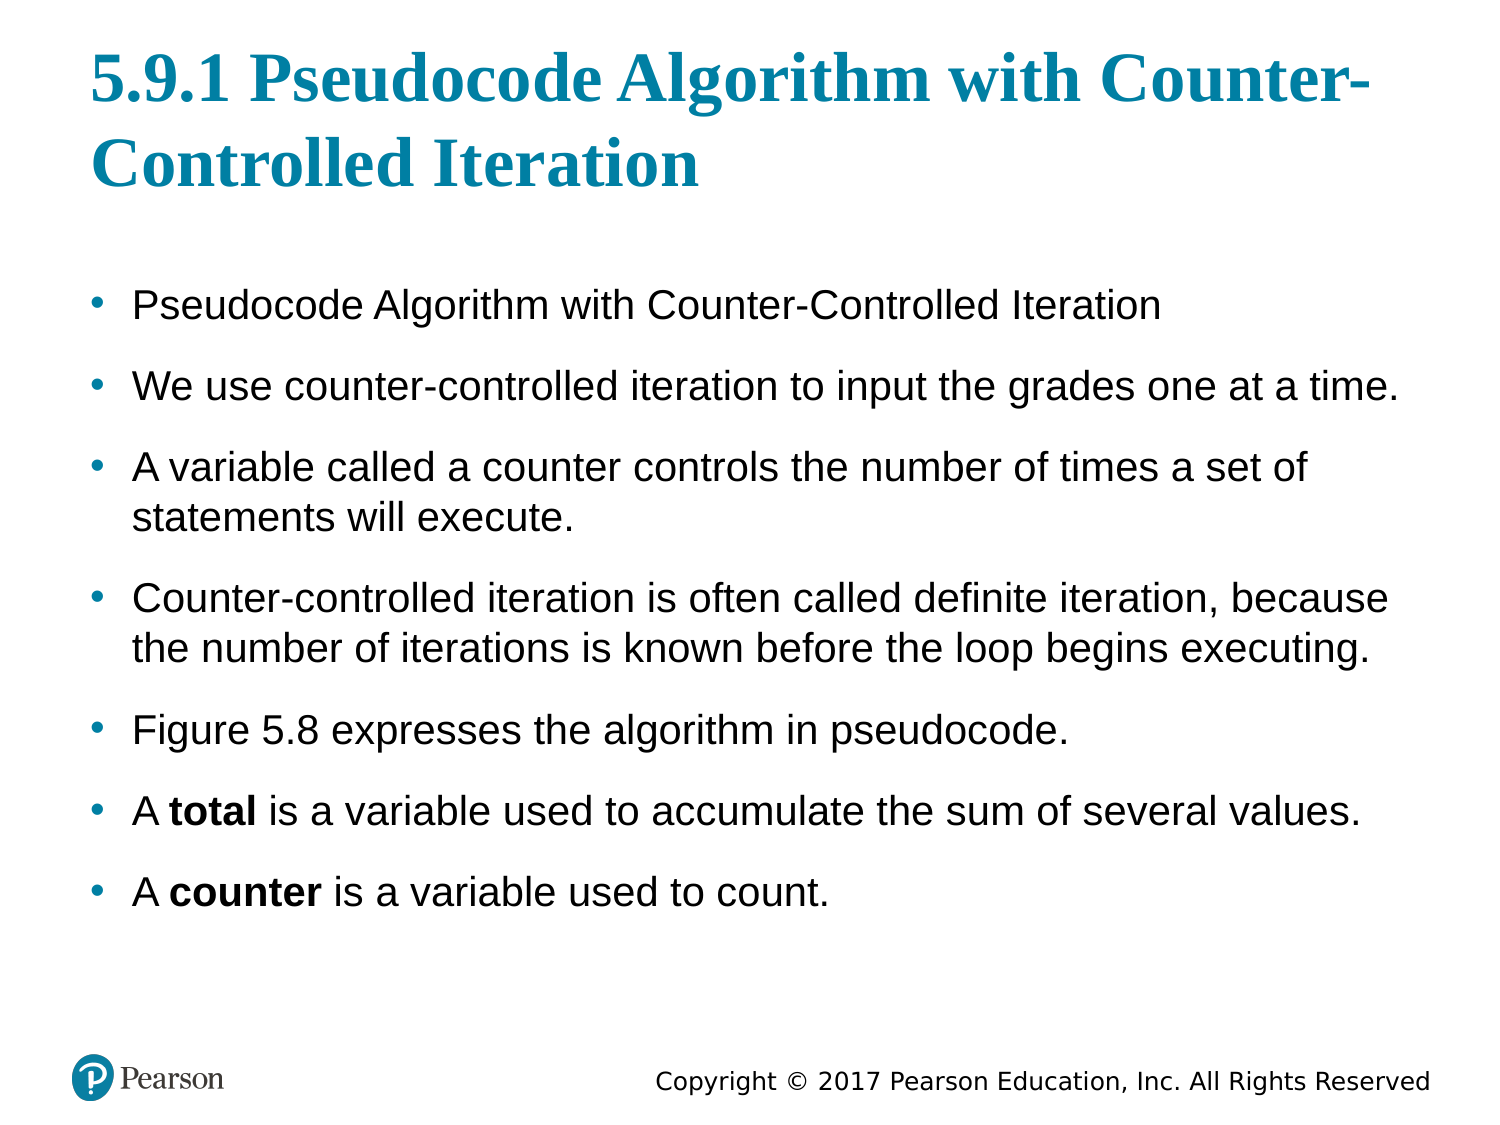

# 5.9.1 Pseudocode Algorithm with Counter-Controlled Iteration
Pseudocode Algorithm with Counter-Controlled Iteration
We use counter-controlled iteration to input the grades one at a time.
A variable called a counter controls the number of times a set of statements will execute.
Counter-controlled iteration is often called definite iteration, because the number of iterations is known before the loop begins executing.
Figure 5.8 expresses the algorithm in pseudocode.
A total is a variable used to accumulate the sum of several values.
A counter is a variable used to count.